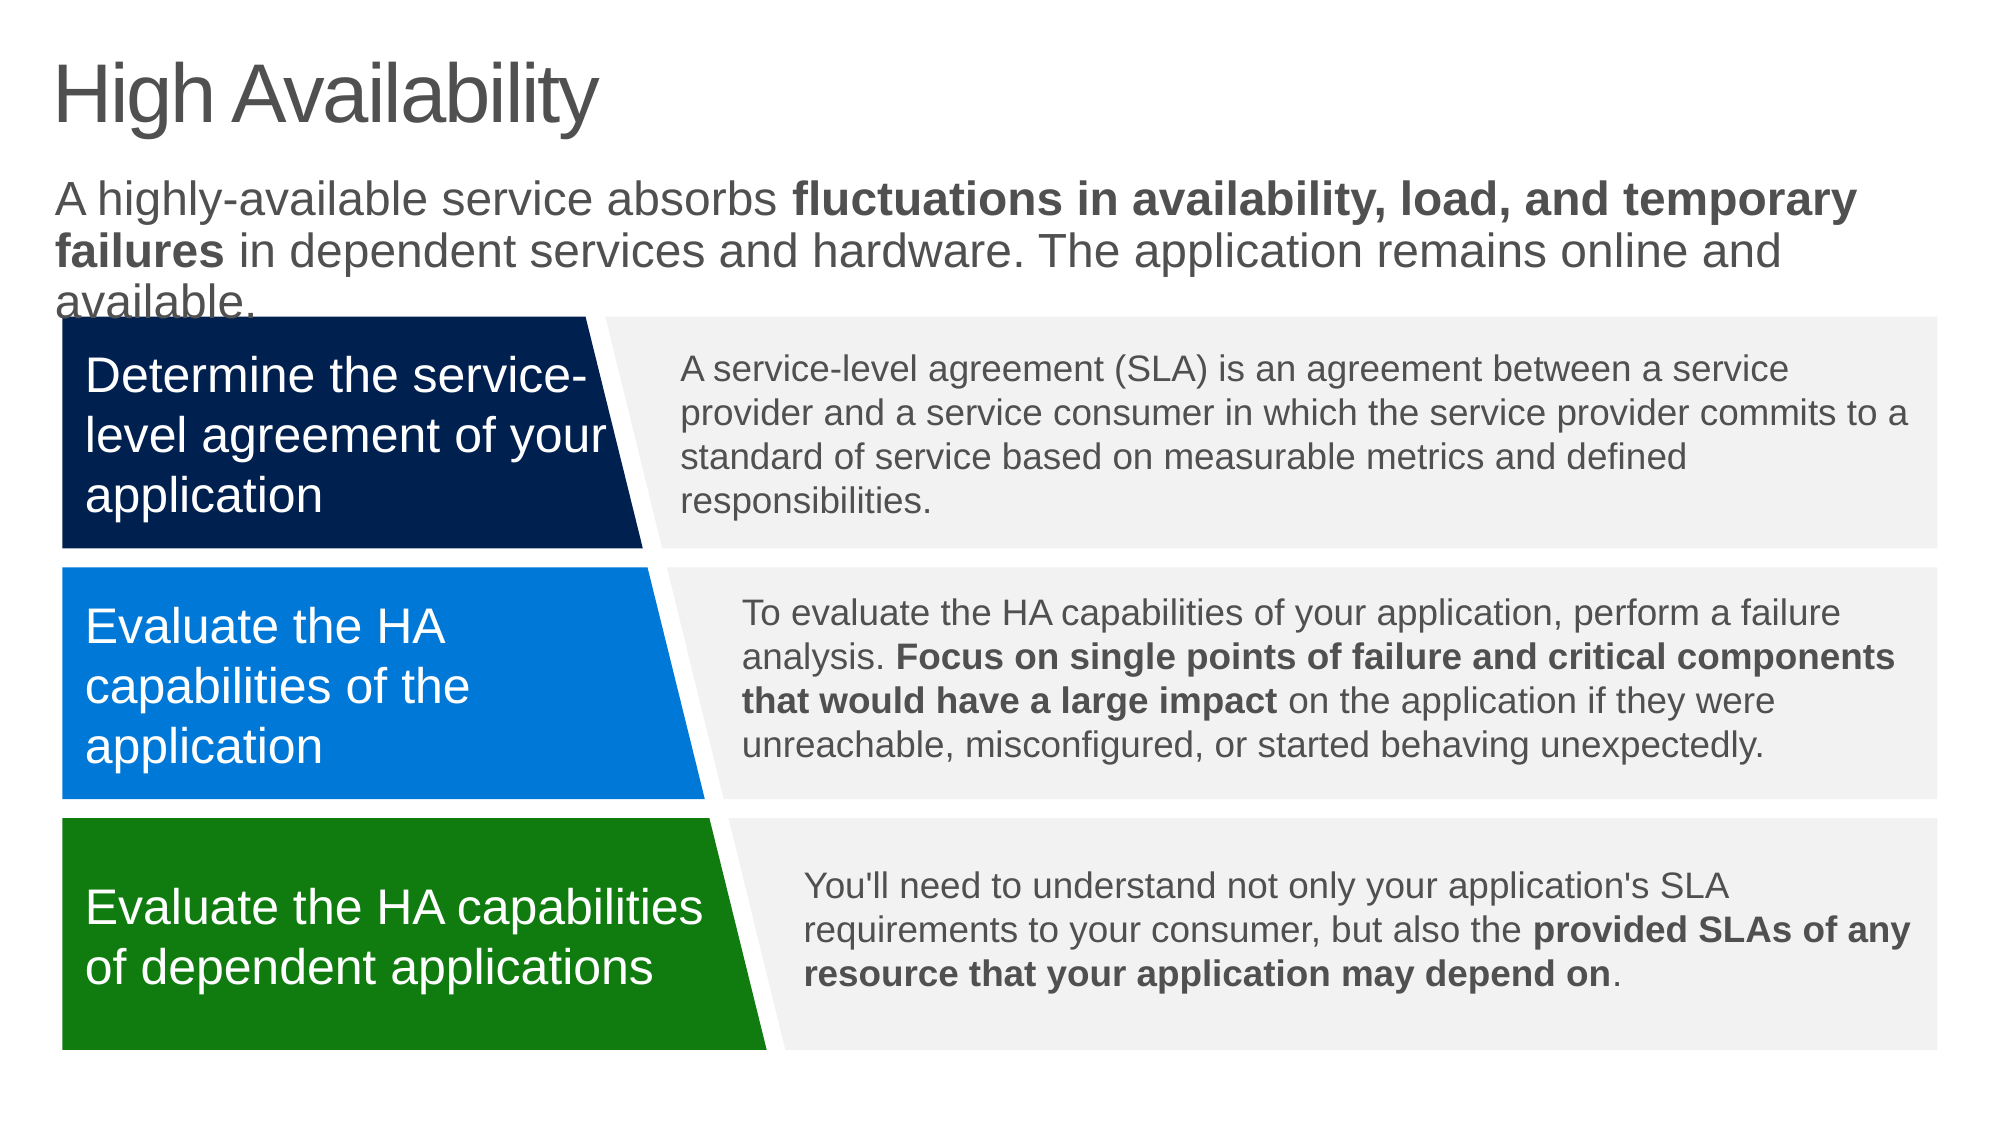

# High Availability
A highly-available service absorbs fluctuations in availability, load, and temporary failures in dependent services and hardware. The application remains online and available.

A service-level agreement (SLA) is an agreement between a service provider and a service consumer in which the service provider commits to a standard of service based on measurable metrics and defined responsibilities.

Determine the service-level agreement of your application

Evaluate the HA capabilities of the application

To evaluate the HA capabilities of your application, perform a failure analysis. Focus on single points of failure and critical components that would have a large impact on the application if they were unreachable, misconfigured, or started behaving unexpectedly.

You'll need to understand not only your application's SLA requirements to your consumer, but also the provided SLAs of any resource that your application may depend on.

Evaluate the HA capabilities of dependent applications